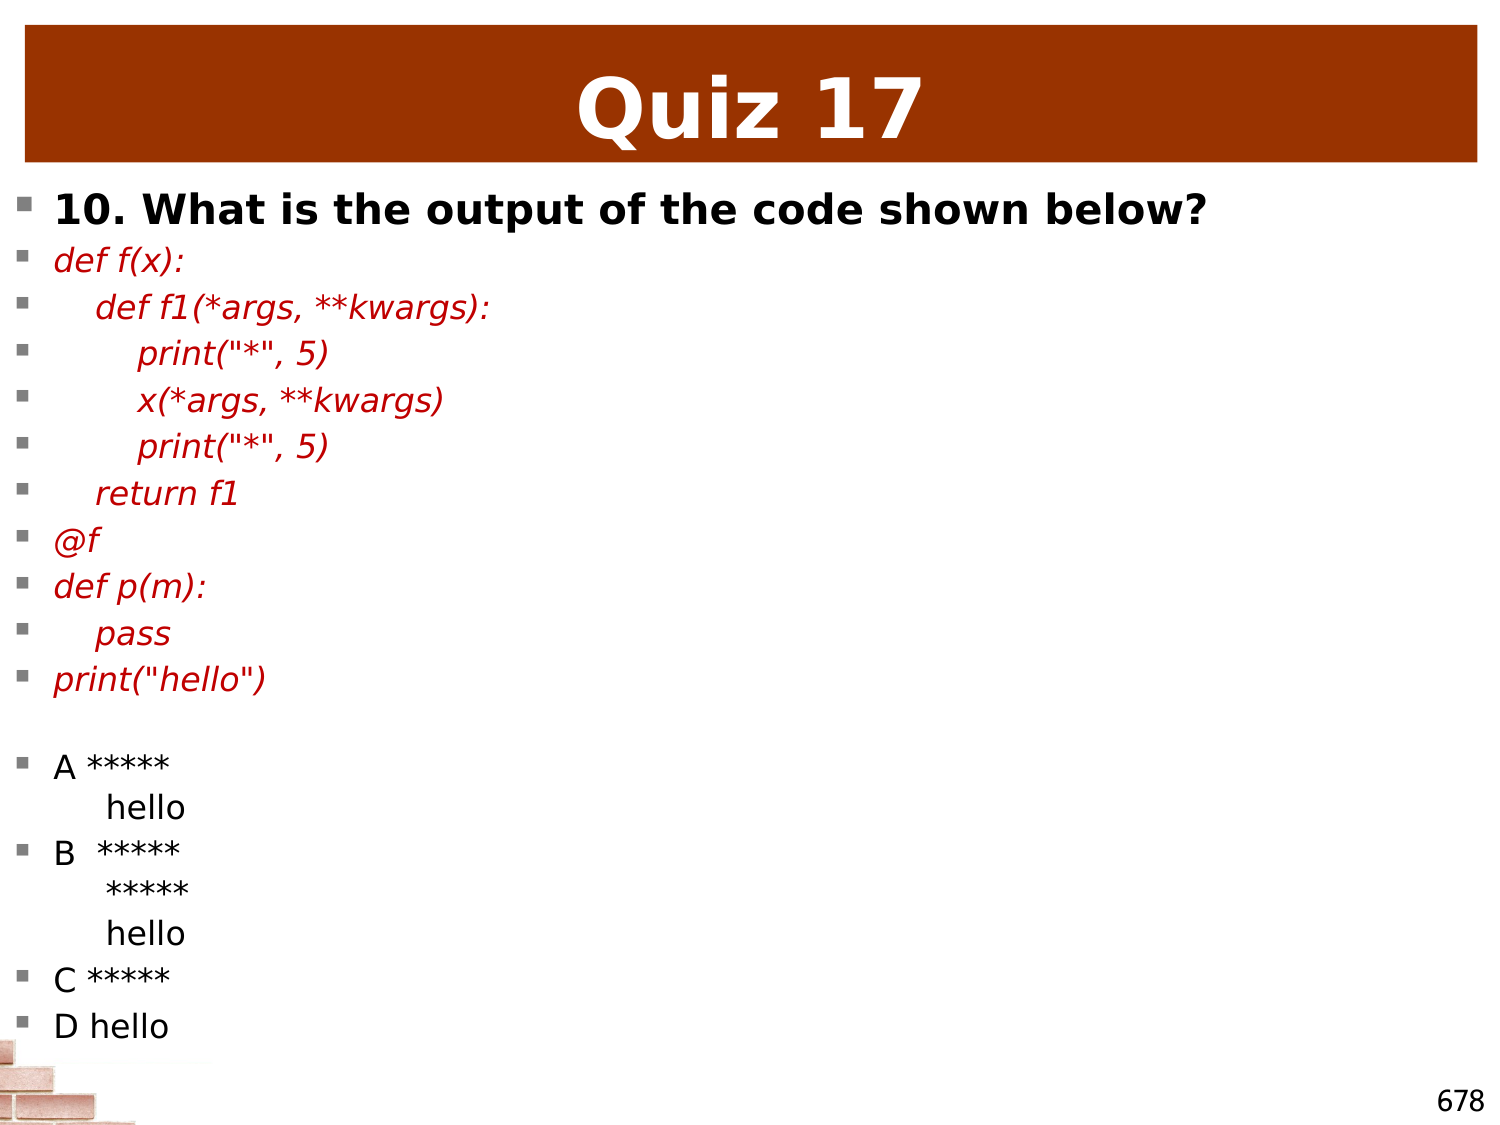

# Quiz 17
10. What is the output of the code shown below?
def f(x):
    def f1(*args, **kwargs):
        print("*", 5)
        x(*args, **kwargs)
        print("*", 5)
    return f1
@f
def p(m):
    pass
print("hello")

A *****
     hello
B  *****
     *****
     hello
C *****
D hello
678